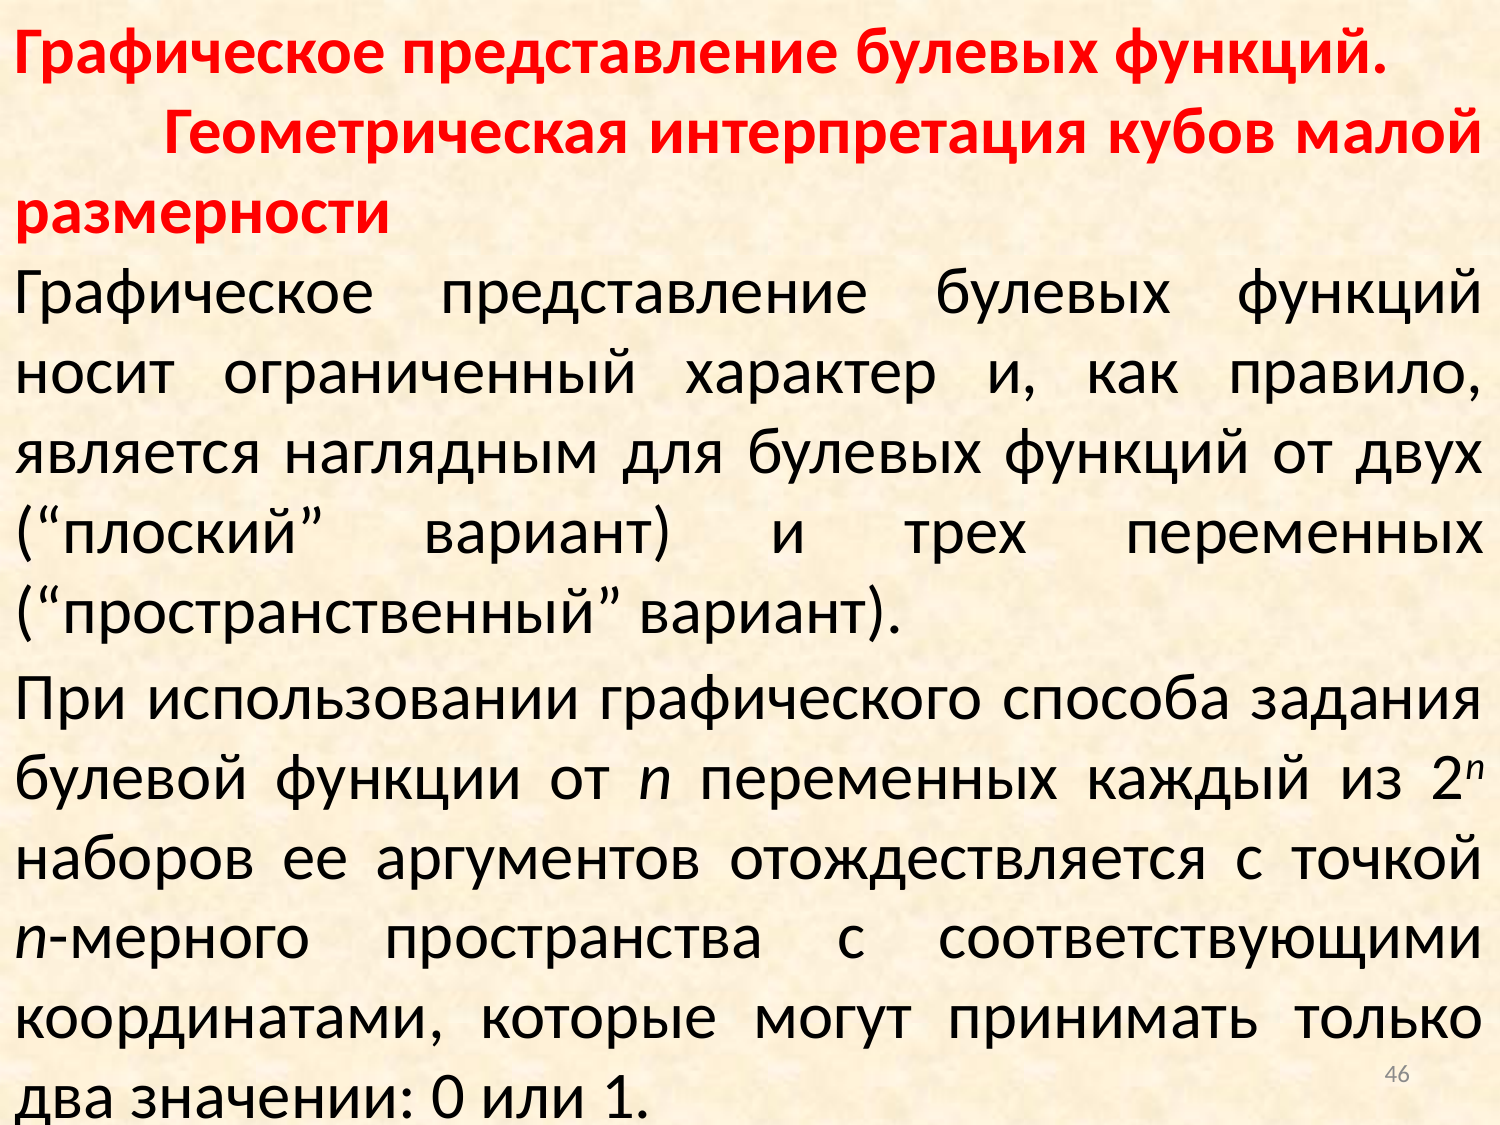

Графическое представление булевых функций.               Геометрическая интерпретация кубов малой размерности
Графическое представление булевых функций носит ограниченный характер и, как правило, является наглядным для булевых функций от двух (“плоский” вариант) и трех переменных (“пространственный” вариант).
При использовании графического способа задания булевой функции от n переменных каждый из 2n наборов ее аргументов отождествляется с точкой n-мерного пространства с соответствующими координатами, которые могут принимать только два значении: 0 или 1.
46